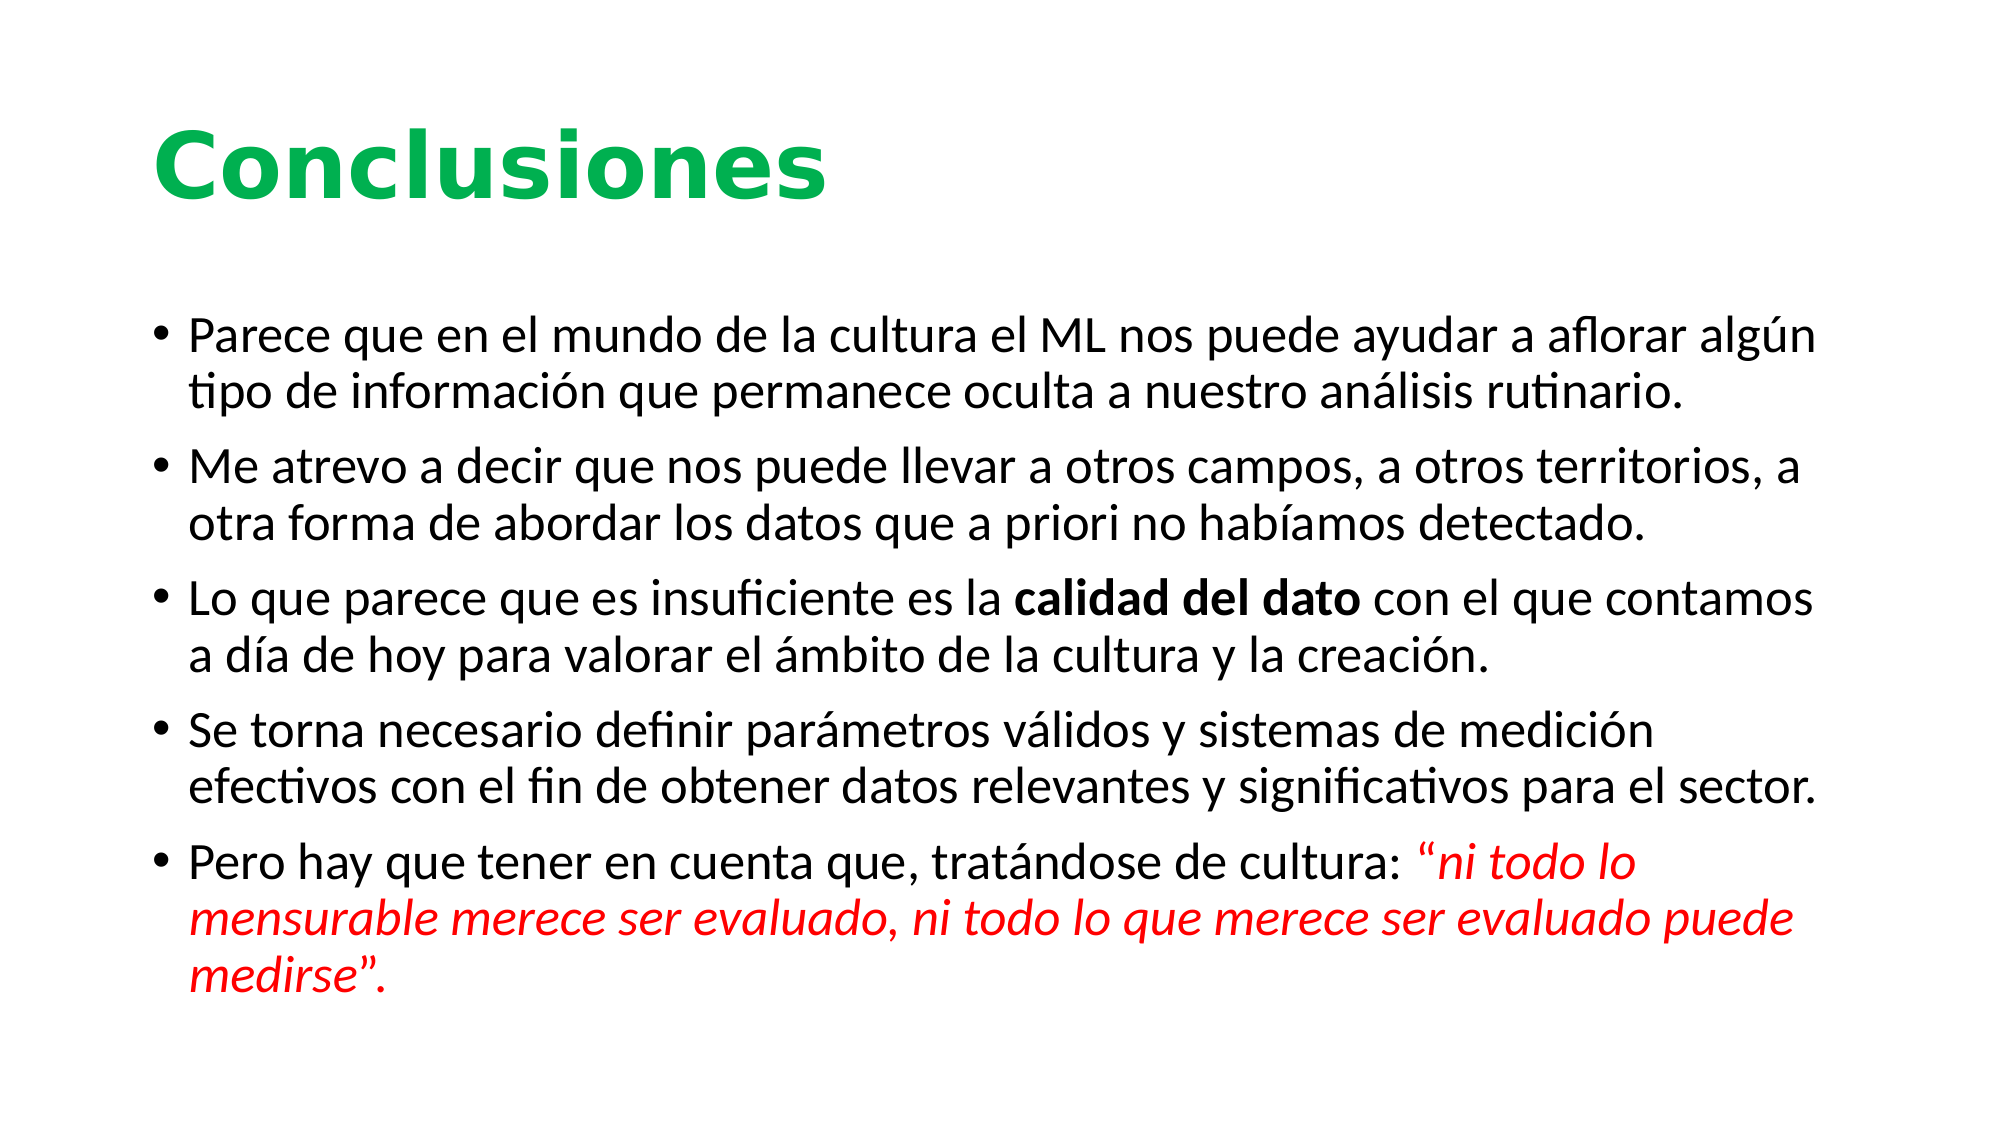

# Conclusiones

Parece que en el mundo de la cultura el ML nos puede ayudar a aflorar algún tipo de información que permanece oculta a nuestro análisis rutinario.
Me atrevo a decir que nos puede llevar a otros campos, a otros territorios, a otra forma de abordar los datos que a priori no habíamos detectado.
Lo que parece que es insuficiente es la calidad del dato con el que contamos a día de hoy para valorar el ámbito de la cultura y la creación.
Se torna necesario definir parámetros válidos y sistemas de medición efectivos con el fin de obtener datos relevantes y significativos para el sector.
Pero hay que tener en cuenta que, tratándose de cultura: “ni todo lo mensurable merece ser evaluado, ni todo lo que merece ser evaluado puede medirse”.